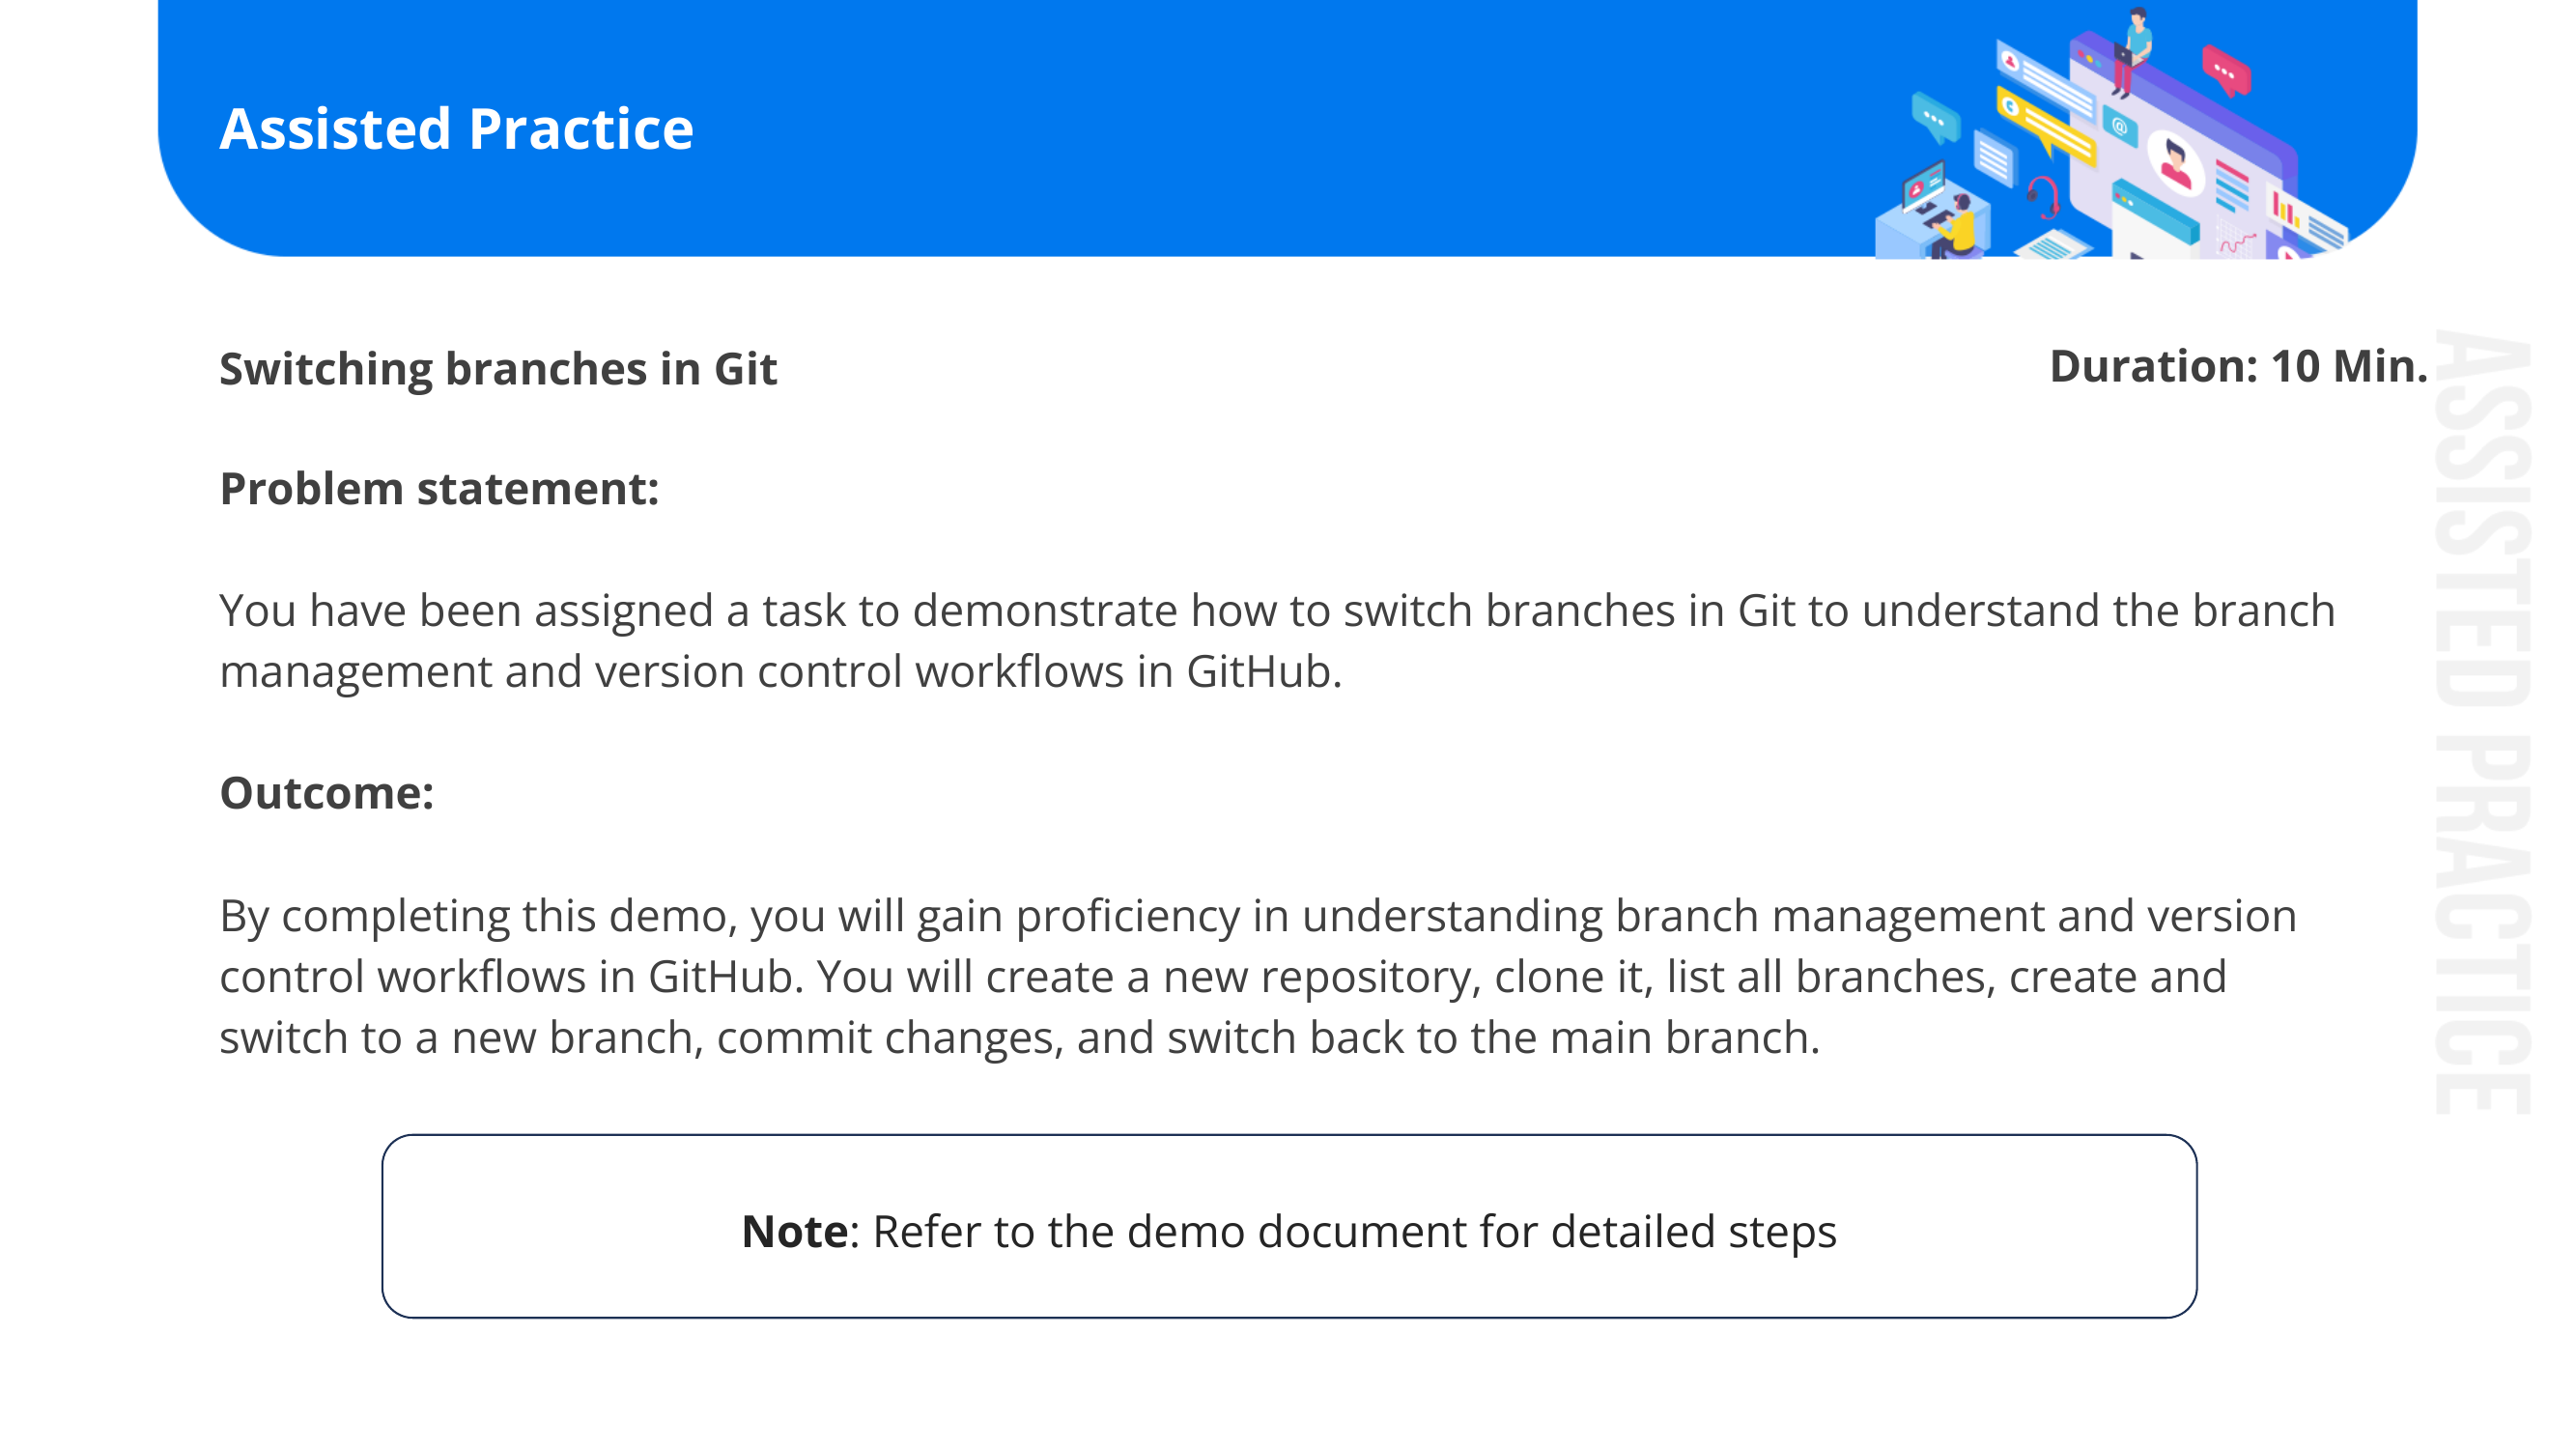

# Assisted Practice
 	Duration: 10 Min.
Switching branches in Git
Problem statement:

You have been assigned a task to demonstrate how to switch branches in Git to understand the branch management and version control workflows in GitHub.

Outcome:

By completing this demo, you will gain proficiency in understanding branch management and version control workflows in GitHub. You will create a new repository, clone it, list all branches, create and switch to a new branch, commit changes, and switch back to the main branch.
Note: Refer to the demo document for detailed steps